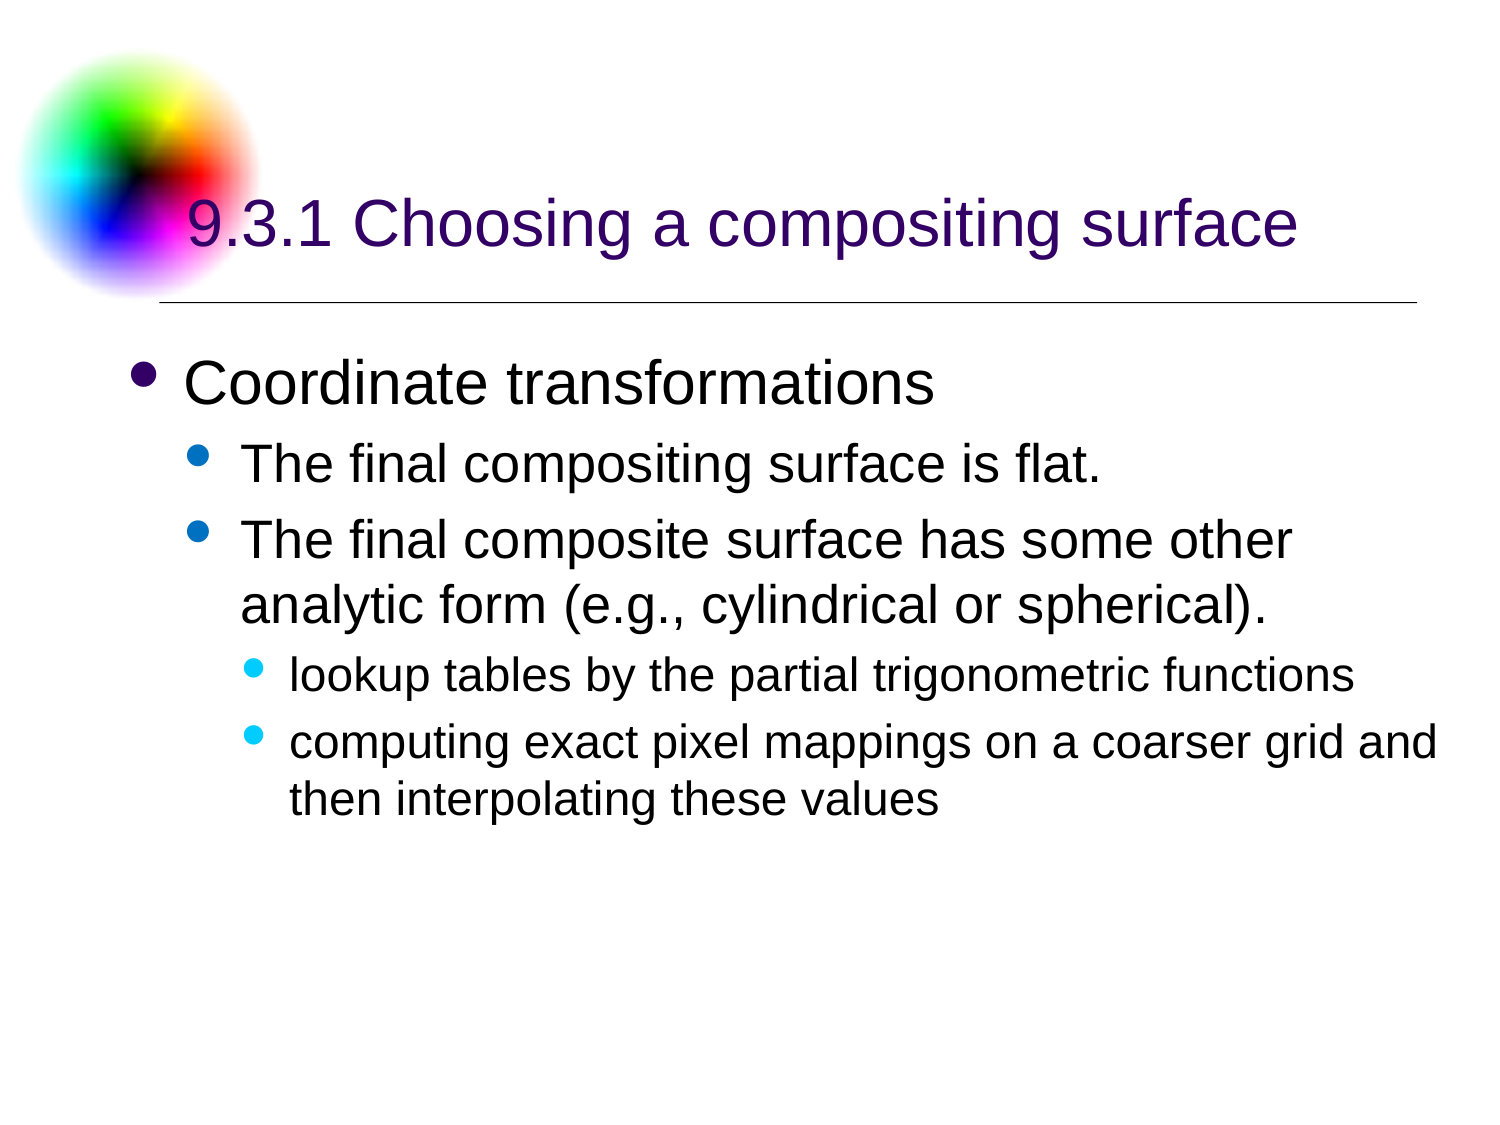

# 9.3.1 Choosing a compositing surface
Coordinate transformations
The final compositing surface is flat.
The final composite surface has some other analytic form (e.g., cylindrical or spherical).
lookup tables by the partial trigonometric functions
computing exact pixel mappings on a coarser grid and then interpolating these values